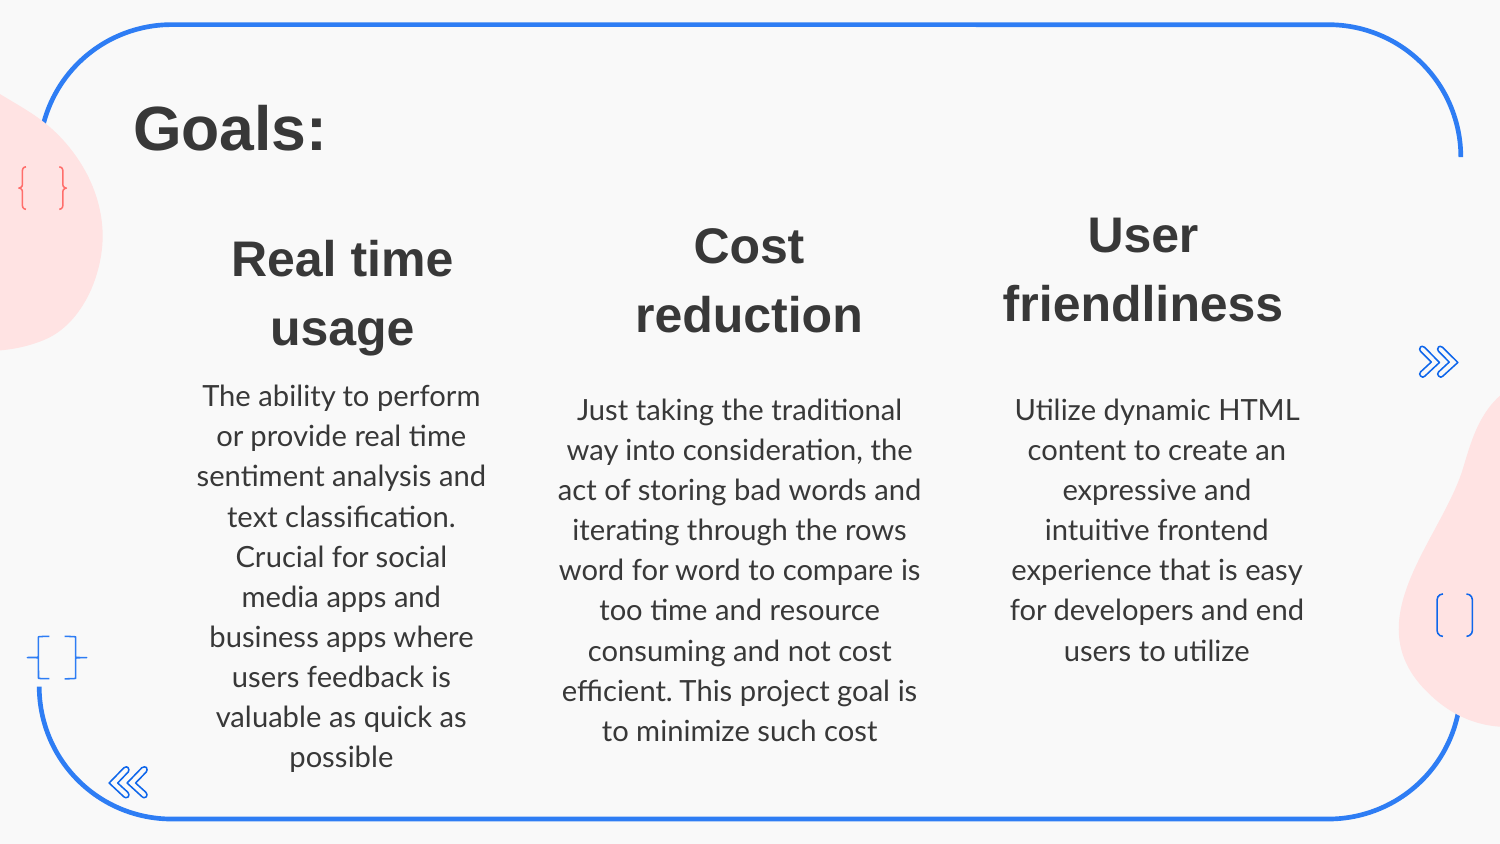

# Goals:
Real time usage
User friendliness
Cost reduction
The ability to perform or provide real time sentiment analysis and text classification. Crucial for social media apps and business apps where users feedback is valuable as quick as possible
Utilize dynamic HTML content to create an expressive and intuitive frontend experience that is easy for developers and end users to utilize
Just taking the traditional way into consideration, the act of storing bad words and iterating through the rows word for word to compare is too time and resource consuming and not cost efficient. This project goal is to minimize such cost